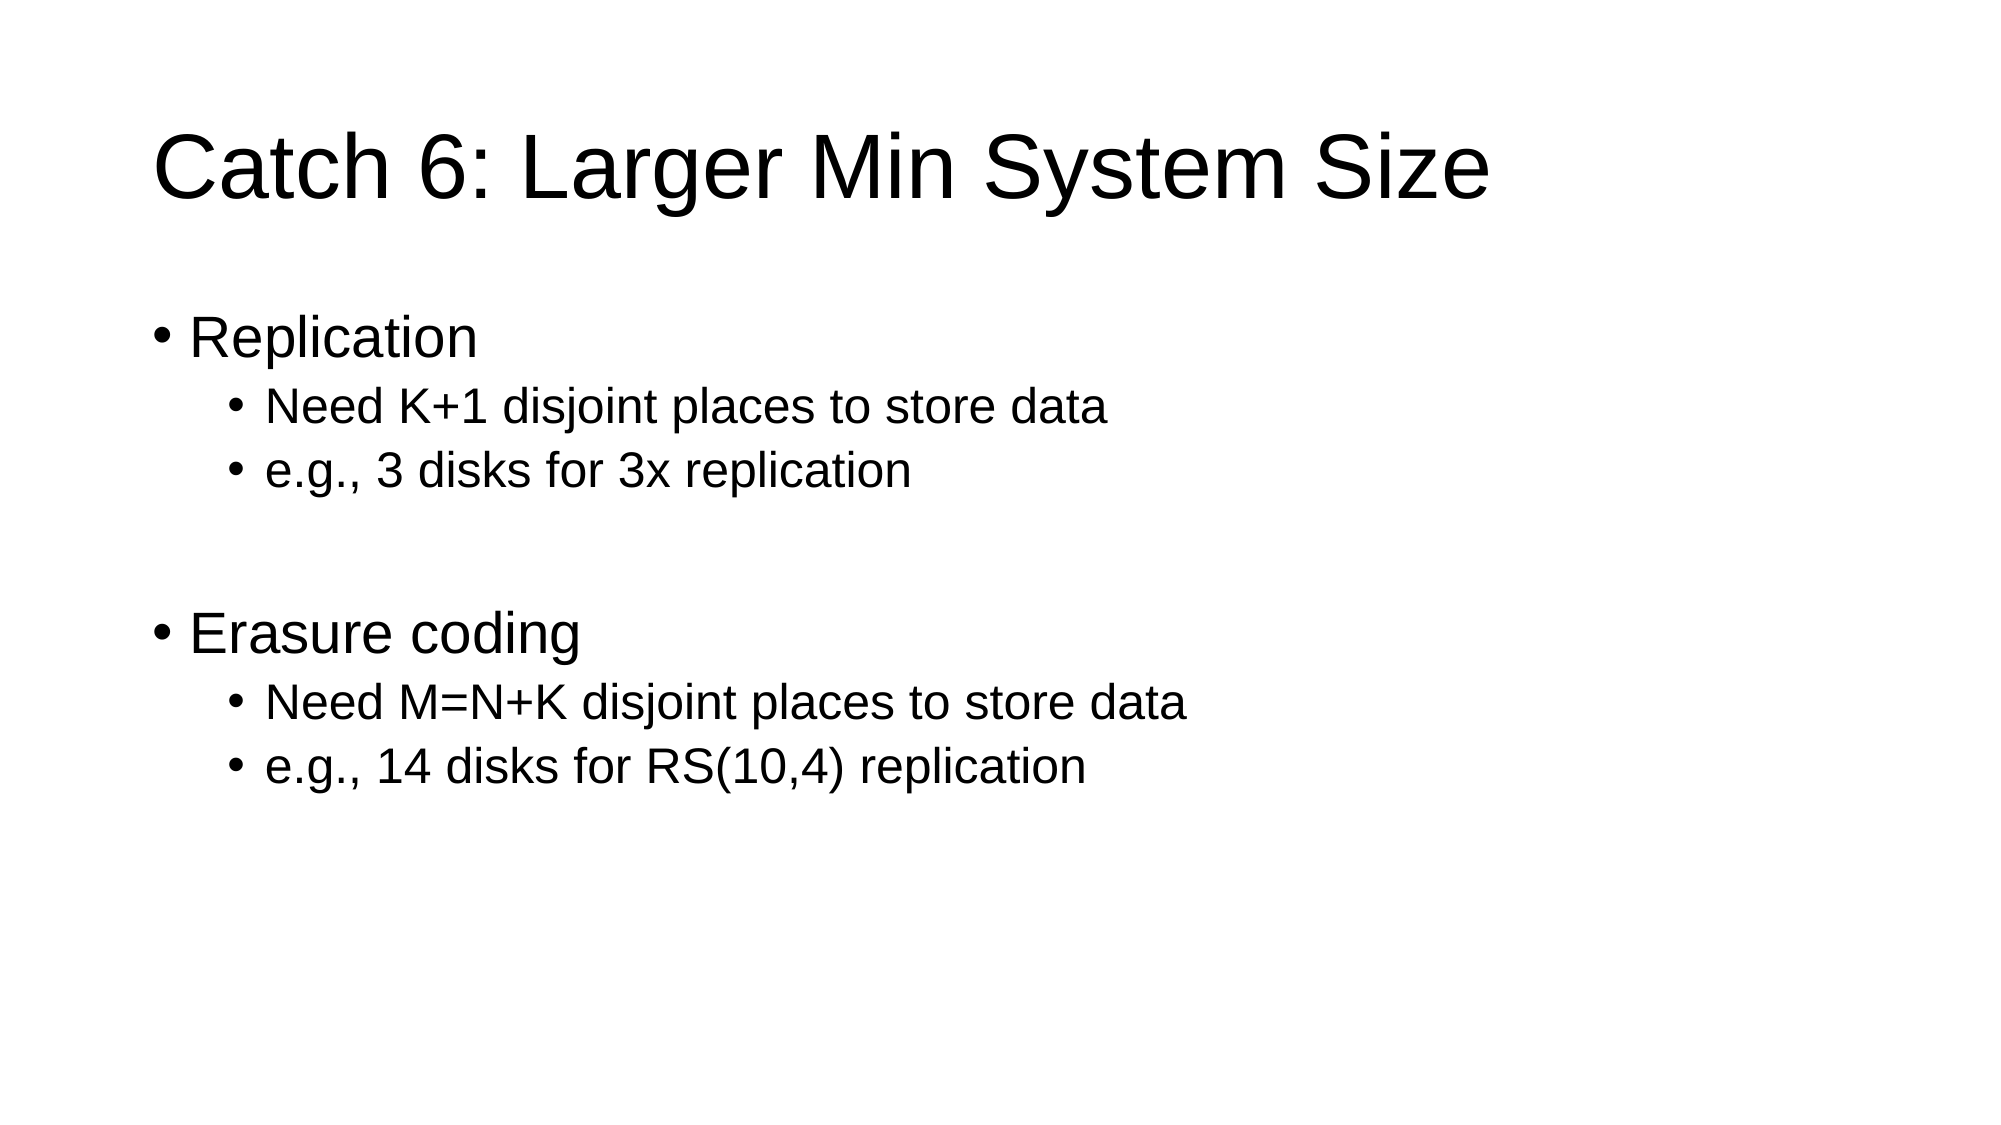

# Catch 6: Larger Min System Size
Replication
Need K+1 disjoint places to store data
e.g., 3 disks for 3x replication

Erasure coding
Need M=N+K disjoint places to store data
e.g., 14 disks for RS(10,4) replication